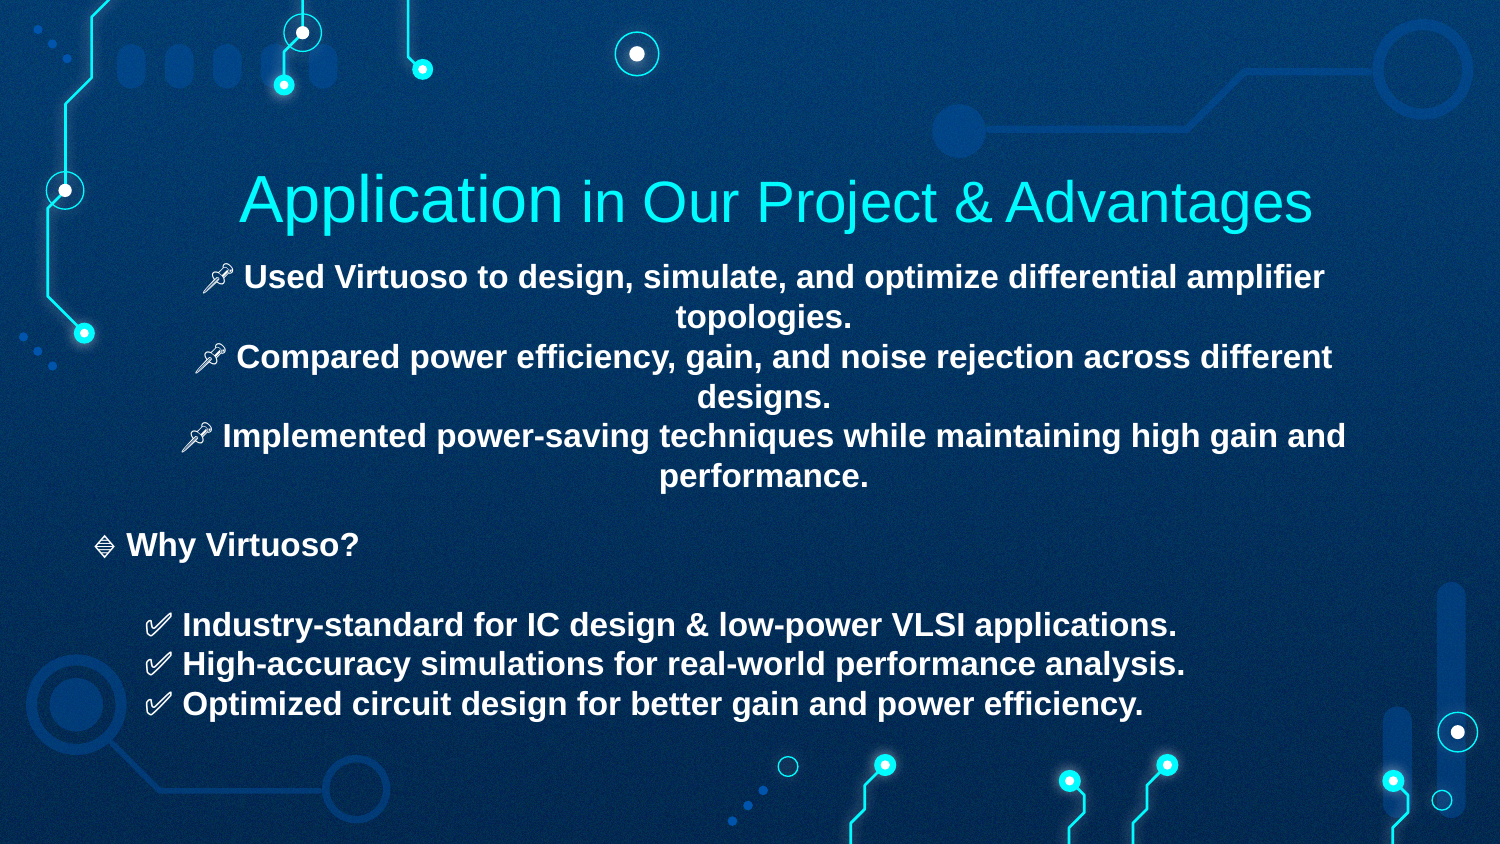

Application in Our Project & Advantages
# 📌 Used Virtuoso to design, simulate, and optimize differential amplifier topologies. 📌 Compared power efficiency, gain, and noise rejection across different designs. 📌 Implemented power-saving techniques while maintaining high gain and performance.
🔹 Why Virtuoso?
✅ Industry-standard for IC design & low-power VLSI applications.
✅ High-accuracy simulations for real-world performance analysis.
✅ Optimized circuit design for better gain and power efficiency.